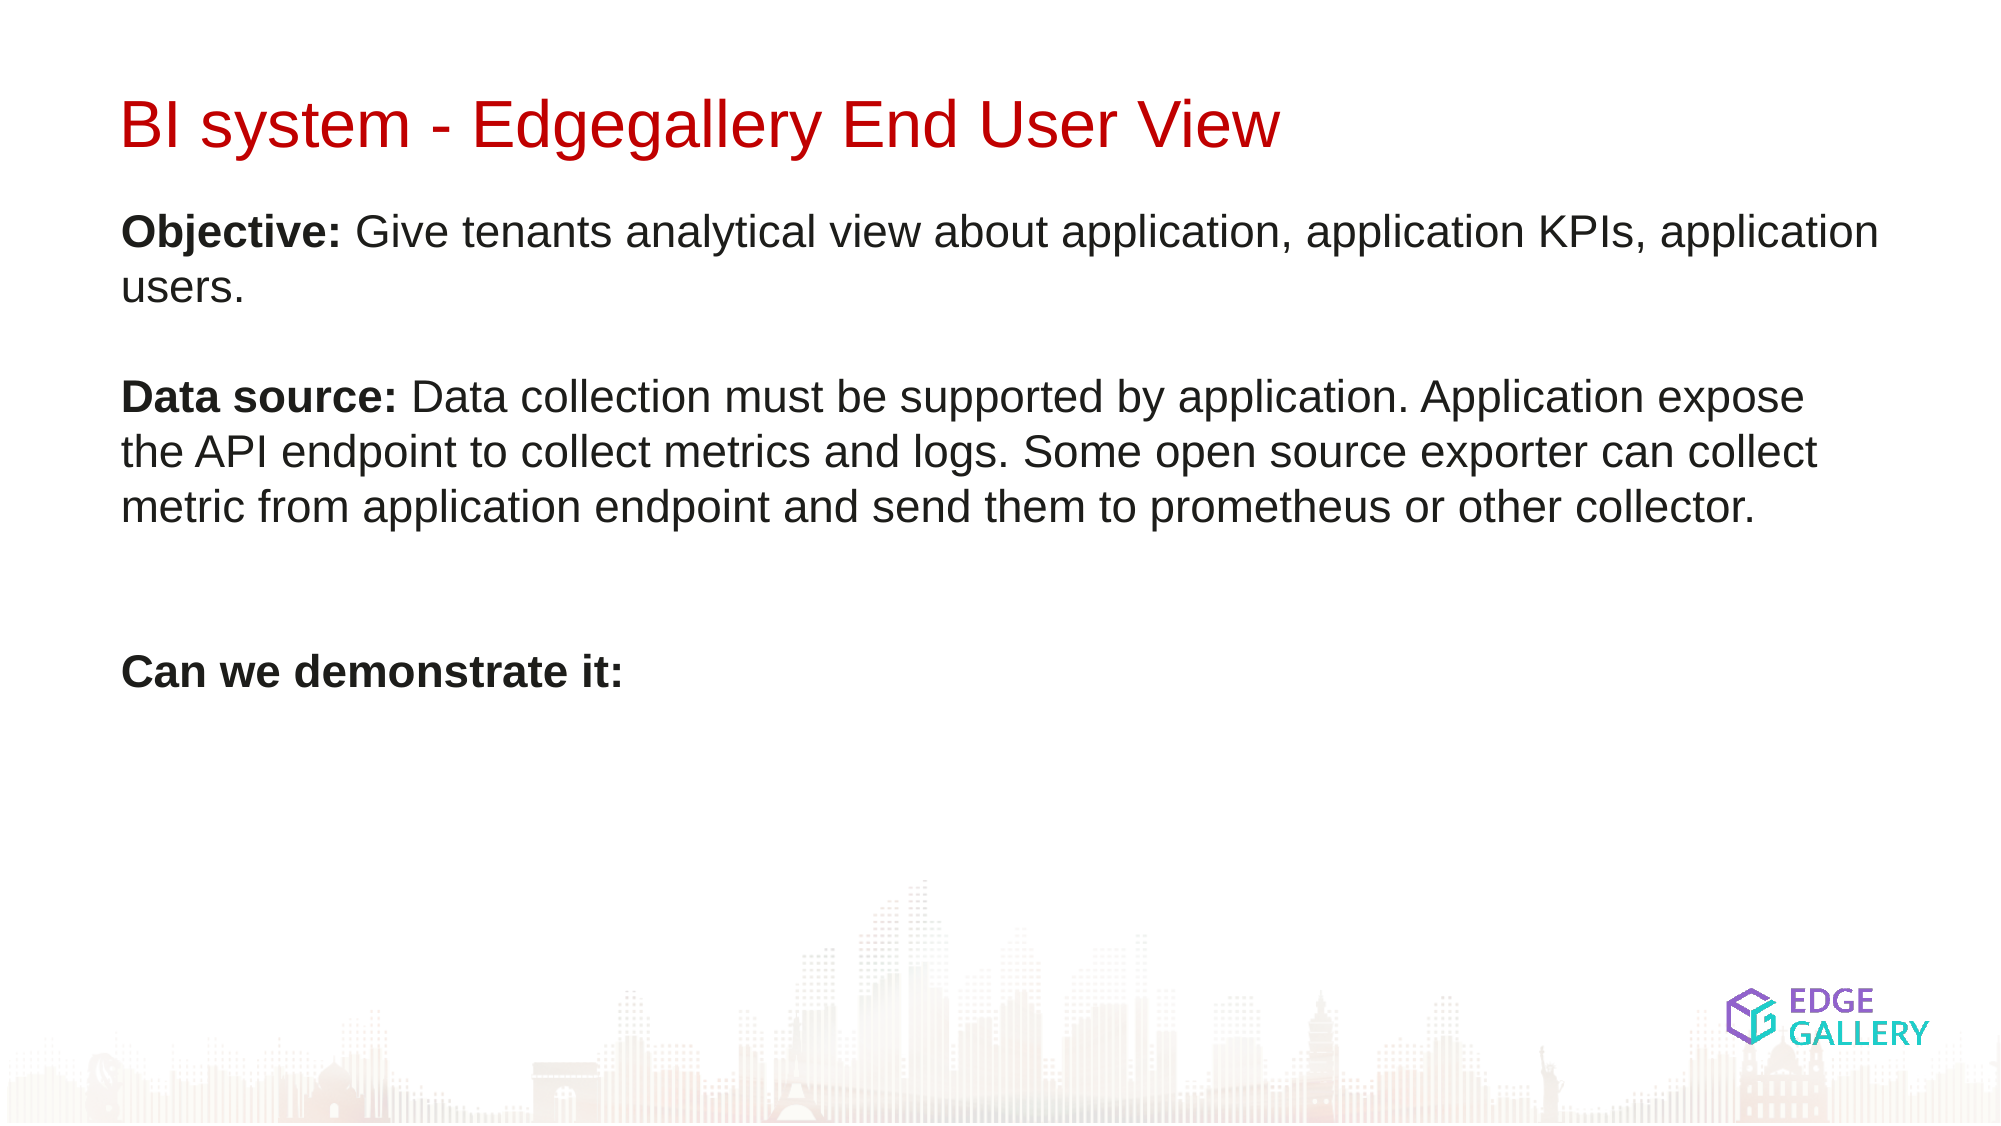

BI system - Edgegallery End User View
Objective: Give tenants analytical view about application, application KPIs, application users.

Data source: Data collection must be supported by application. Application expose the API endpoint to collect metrics and logs. Some open source exporter can collect metric from application endpoint and send them to prometheus or other collector.

Can we demonstrate it: